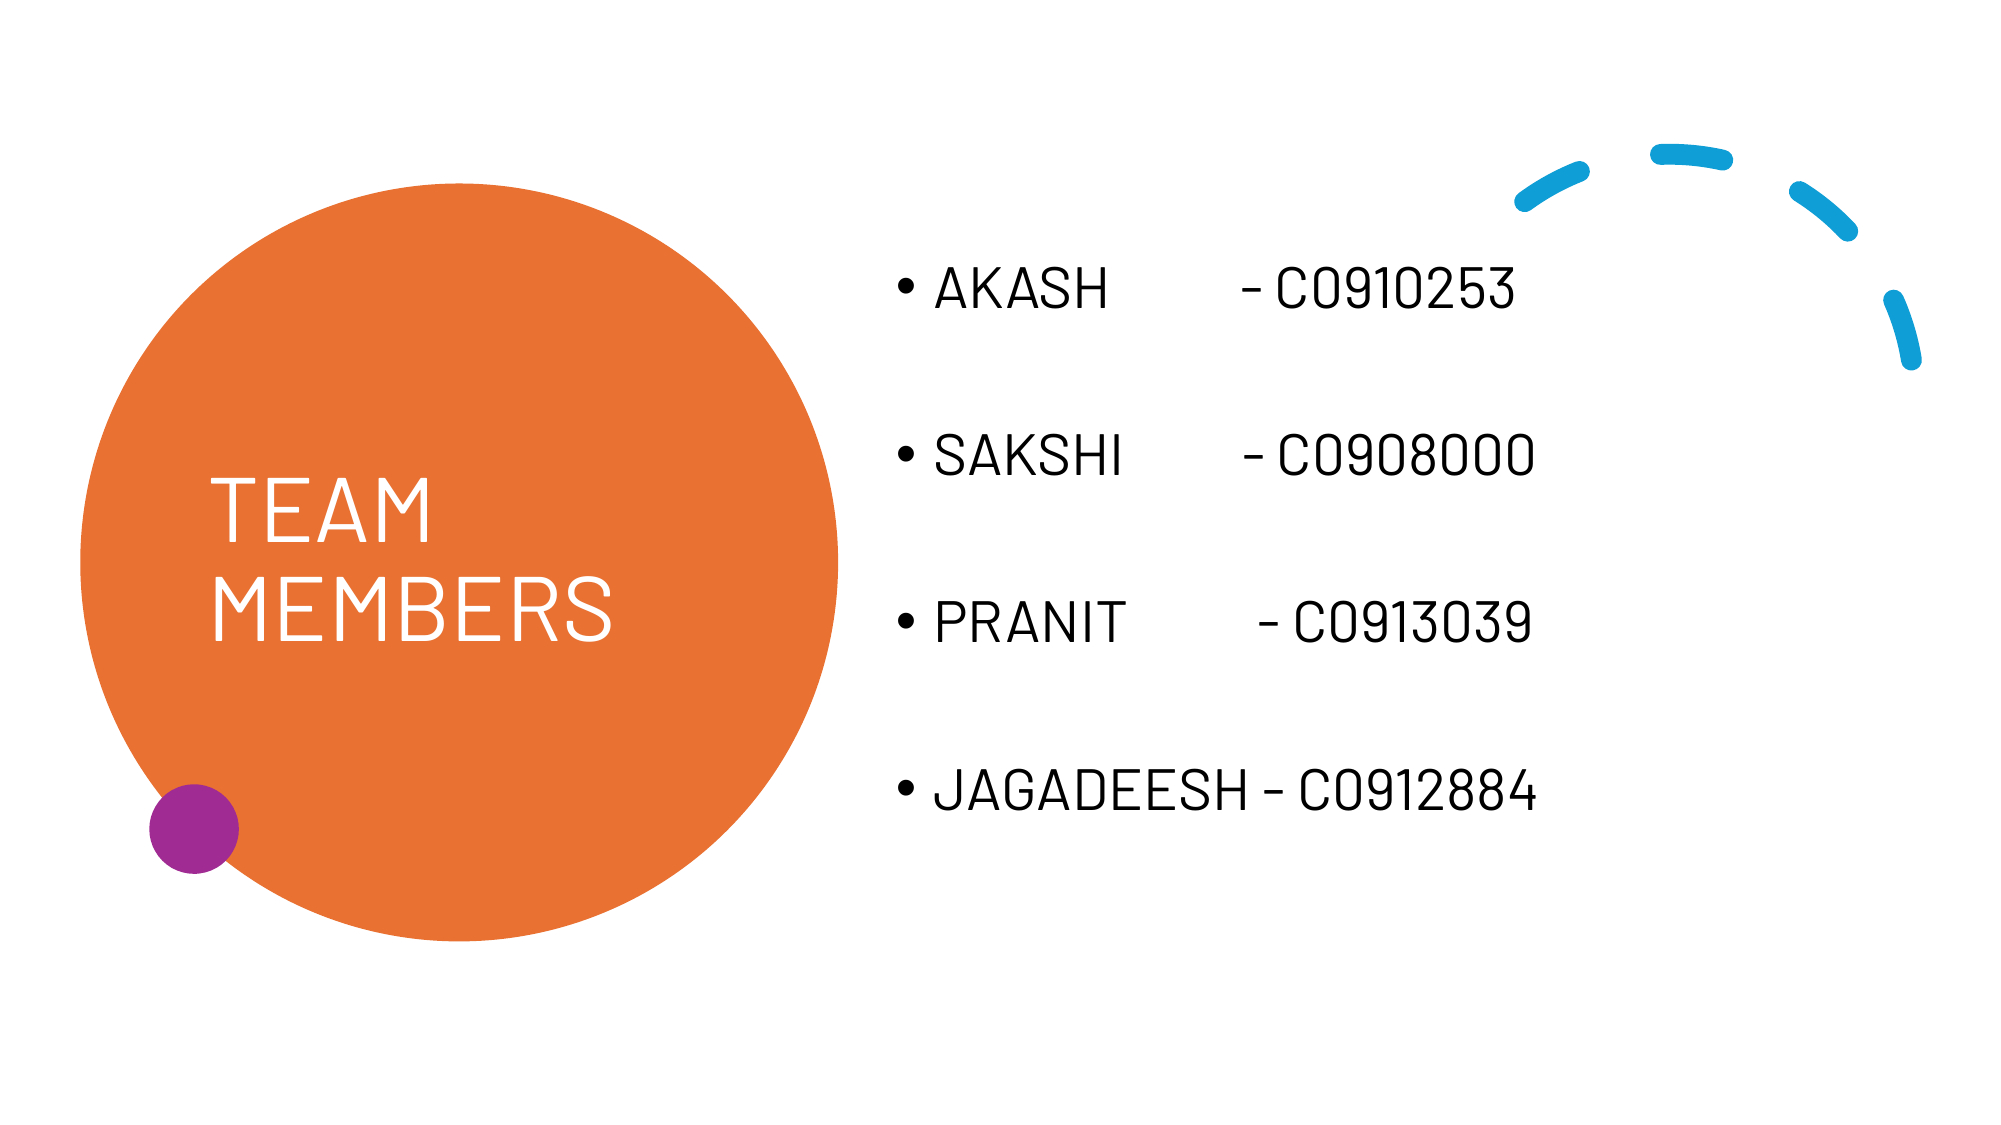

# TEAM MEMBERS
AKASH           - C0910253

SAKSHI          - C0908000

PRANIT           - C0913039

JAGADEESH - C0912884